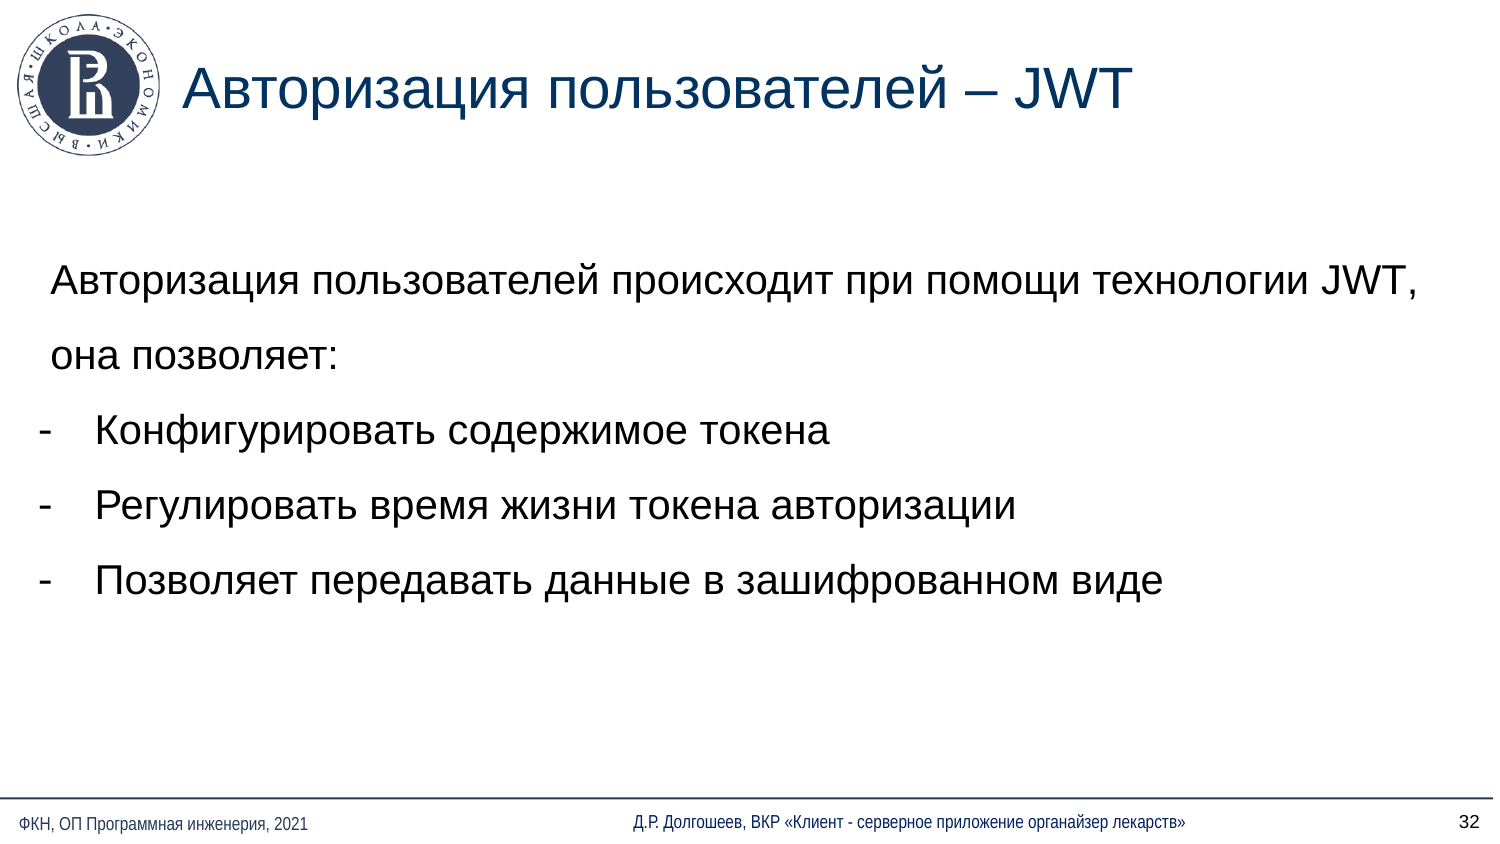

# Авторизация пользователей – JWT
Авторизация пользователей происходит при помощи технологии JWT, она позволяет:
Конфигурировать содержимое токена
Регулировать время жизни токена авторизации
Позволяет передавать данные в зашифрованном виде
32
Д.Р. Долгошеев, ВКР «Клиент - серверное приложение органайзер лекарств»